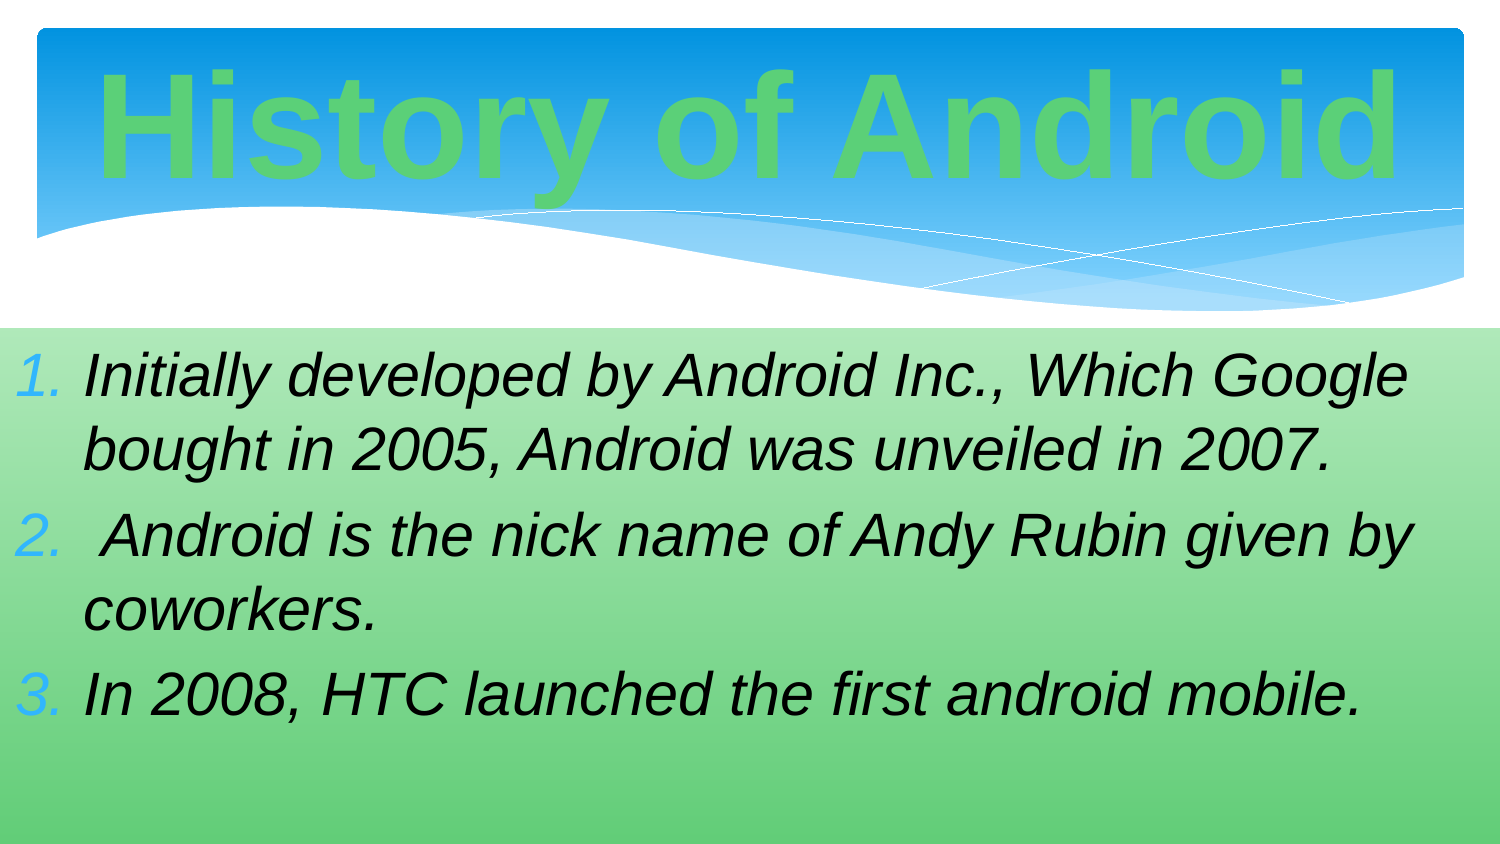

# History of Android
Initially developed by Android Inc., Which Google bought in 2005, Android was unveiled in 2007.
 Android is the nick name of Andy Rubin given by coworkers.
In 2008, HTC launched the first android mobile.